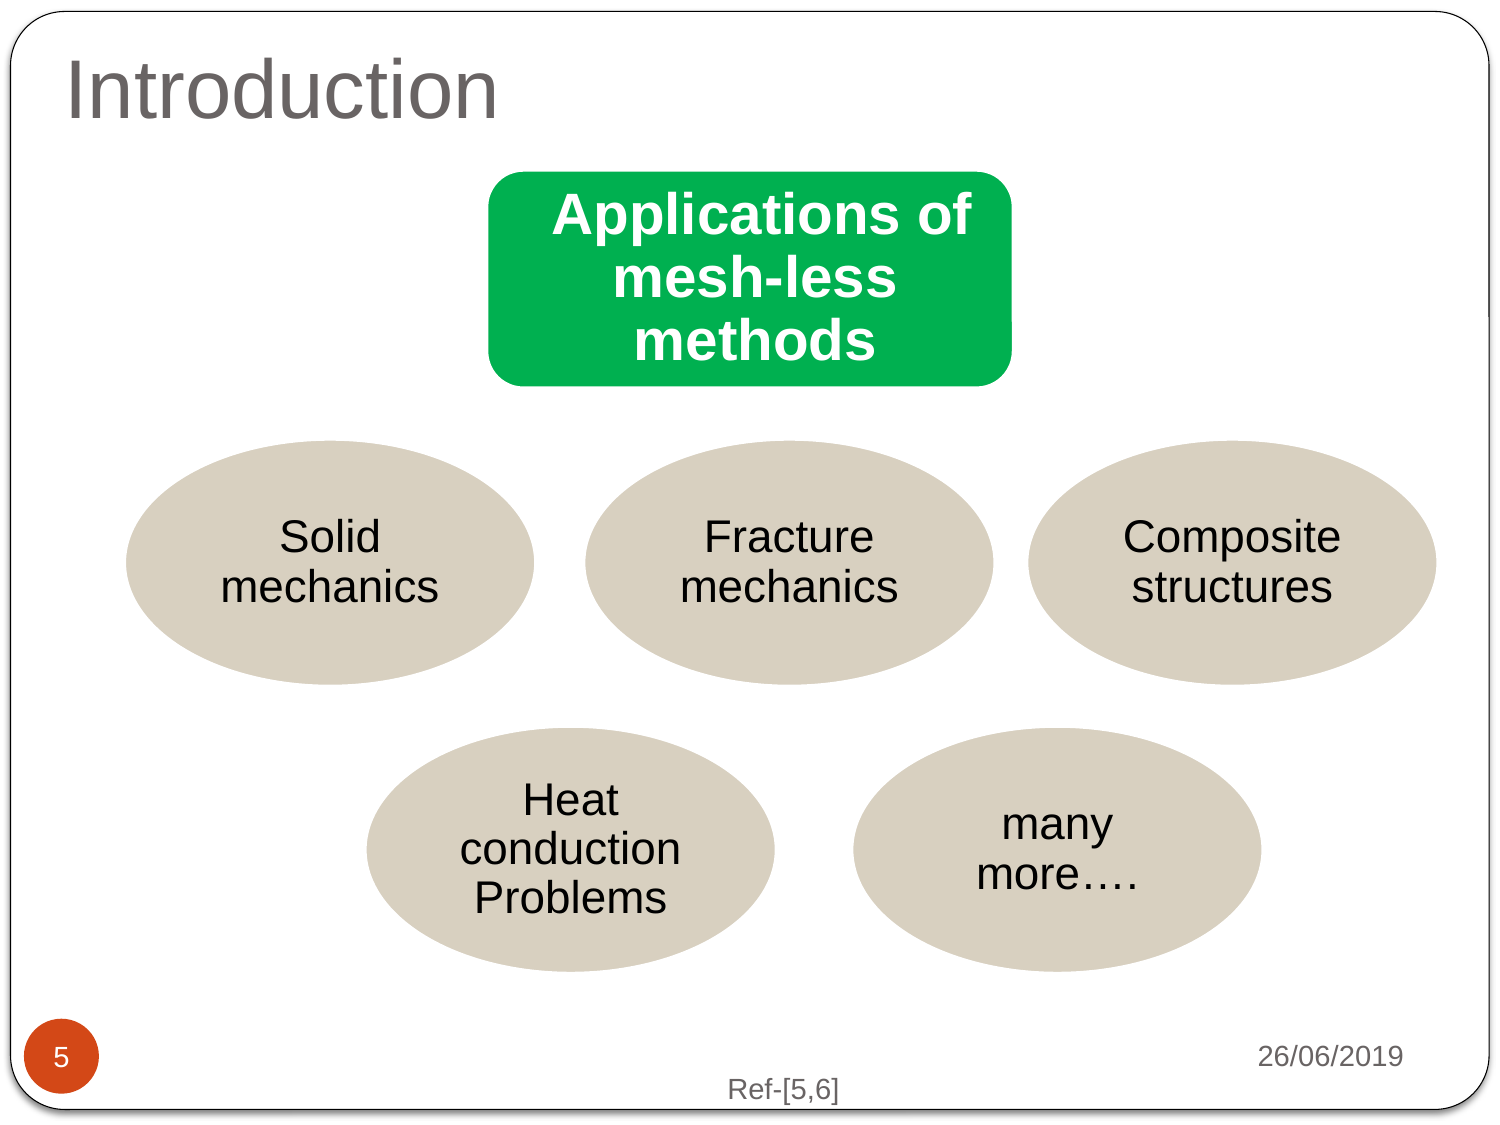

Applications of mesh-less methods
# Introduction

Solid mechanics
Fracture mechanics
Composite structures
Heat conduction Problems
many more….
26/06/2019
5
Ref-[5,6]